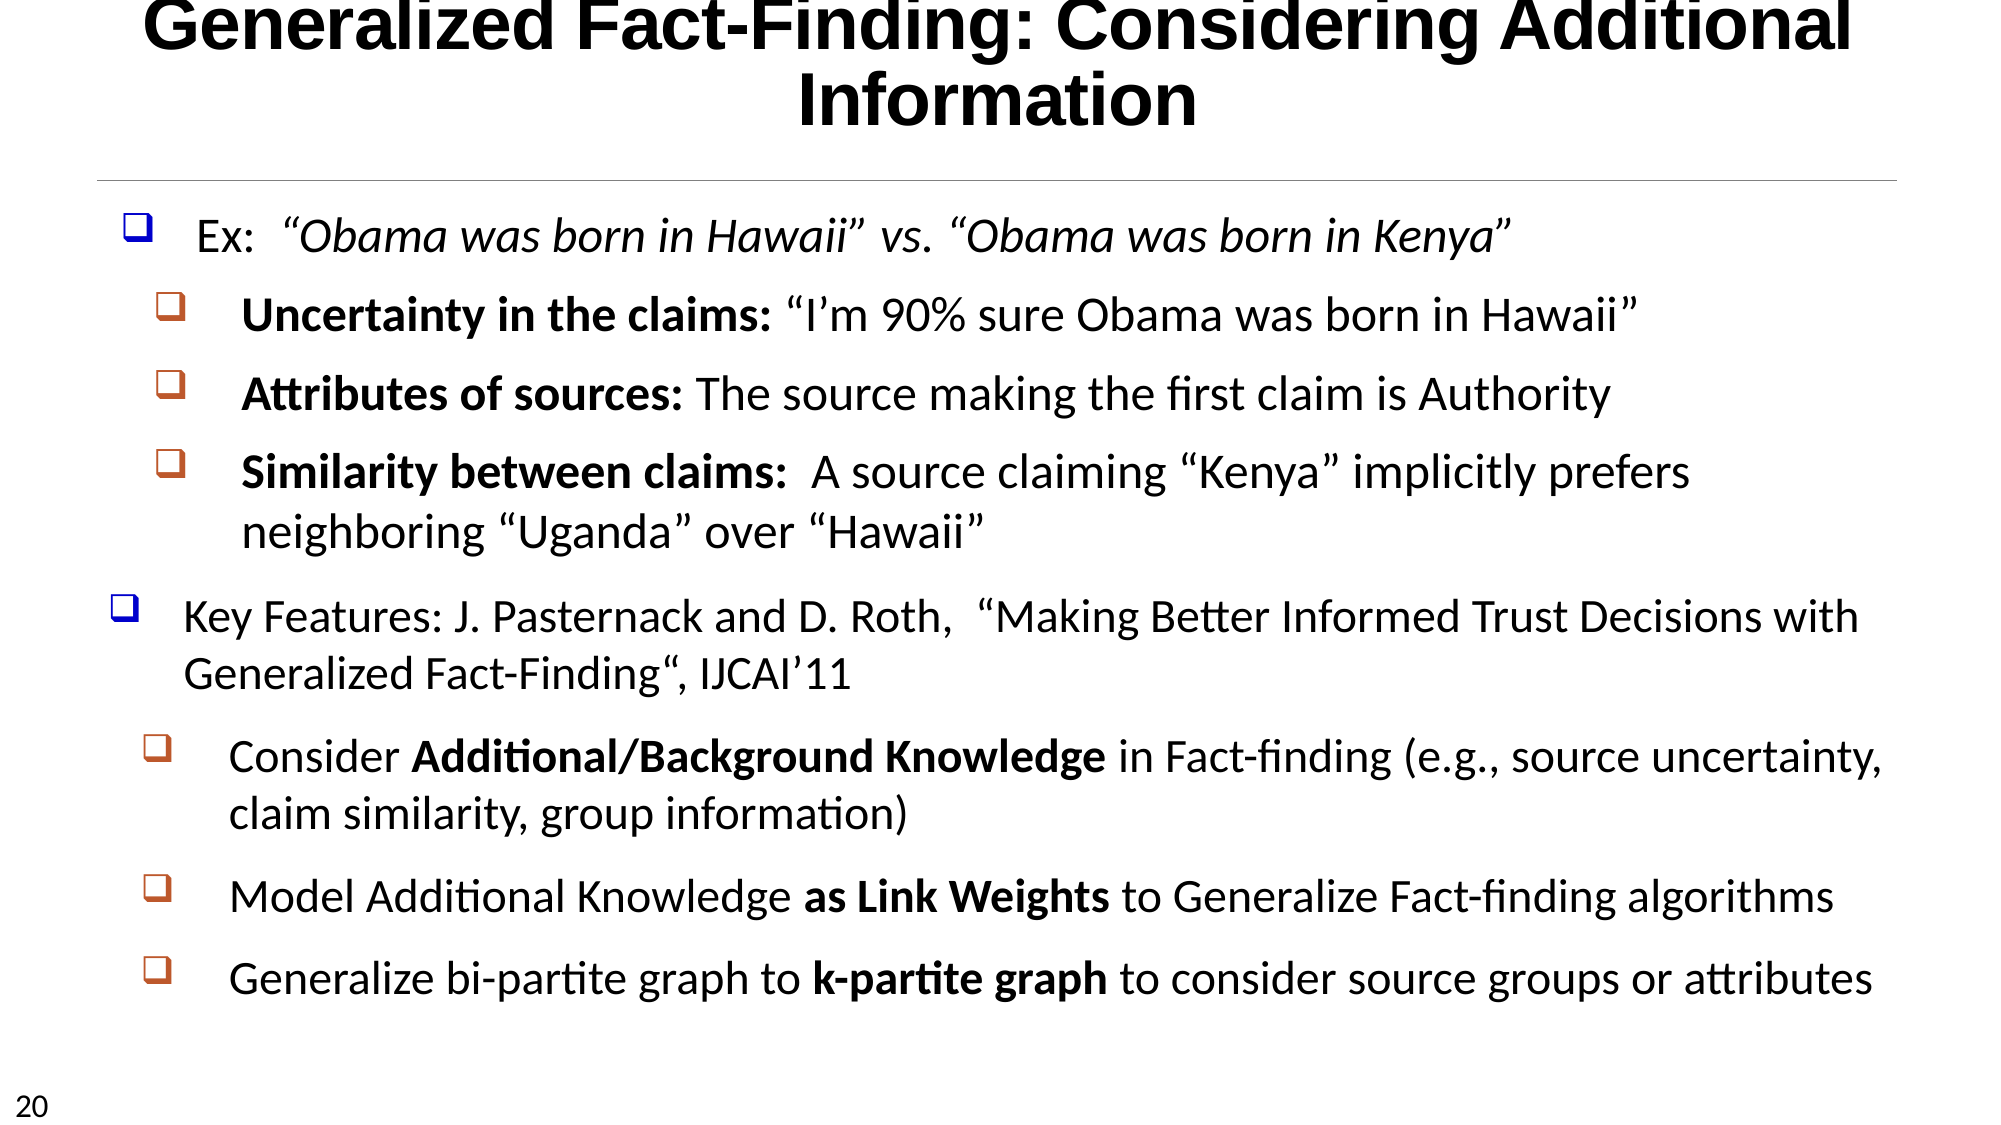

# Generalized Fact-Finding: Considering Additional Information
Ex:  “Obama was born in Hawaii” vs. “Obama was born in Kenya”
Uncertainty in the claims: “I’m 90% sure Obama was born in Hawaii”
Attributes of sources: The source making the first claim is Authority
Similarity between claims:  A source claiming “Kenya” implicitly prefers  neighboring “Uganda” over “Hawaii”
Key Features: J. Pasternack and D. Roth,  “Making Better Informed Trust Decisions with Generalized Fact-Finding“, IJCAI’11
Consider Additional/Background Knowledge in Fact-finding (e.g., source uncertainty, claim similarity, group information)
Model Additional Knowledge as Link Weights to Generalize Fact-finding algorithms
Generalize bi-partite graph to k-partite graph to consider source groups or attributes